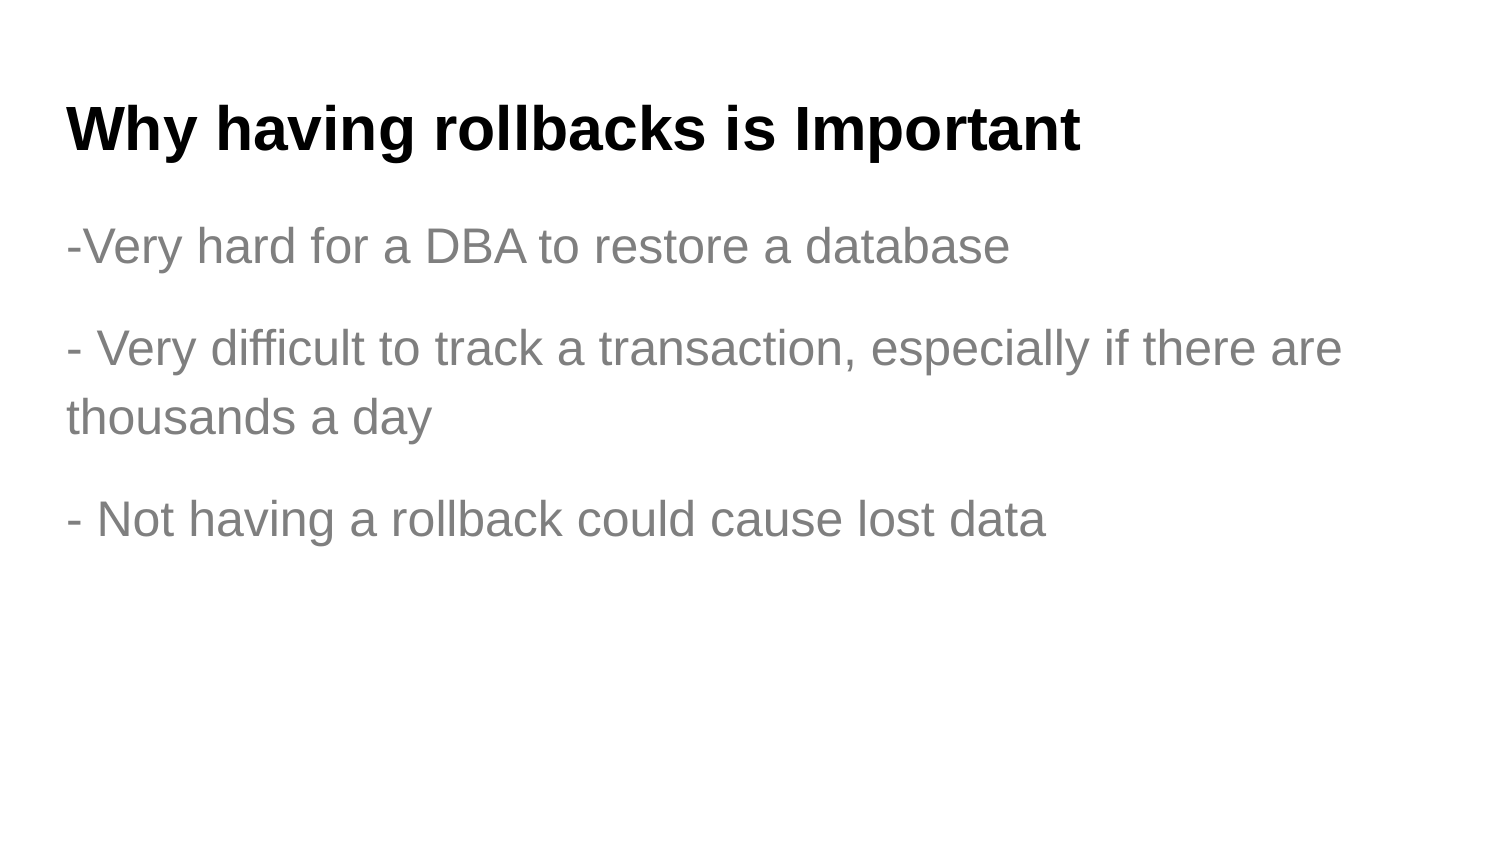

# Why having rollbacks is Important
-Very hard for a DBA to restore a database
- Very difficult to track a transaction, especially if there are thousands a day
- Not having a rollback could cause lost data